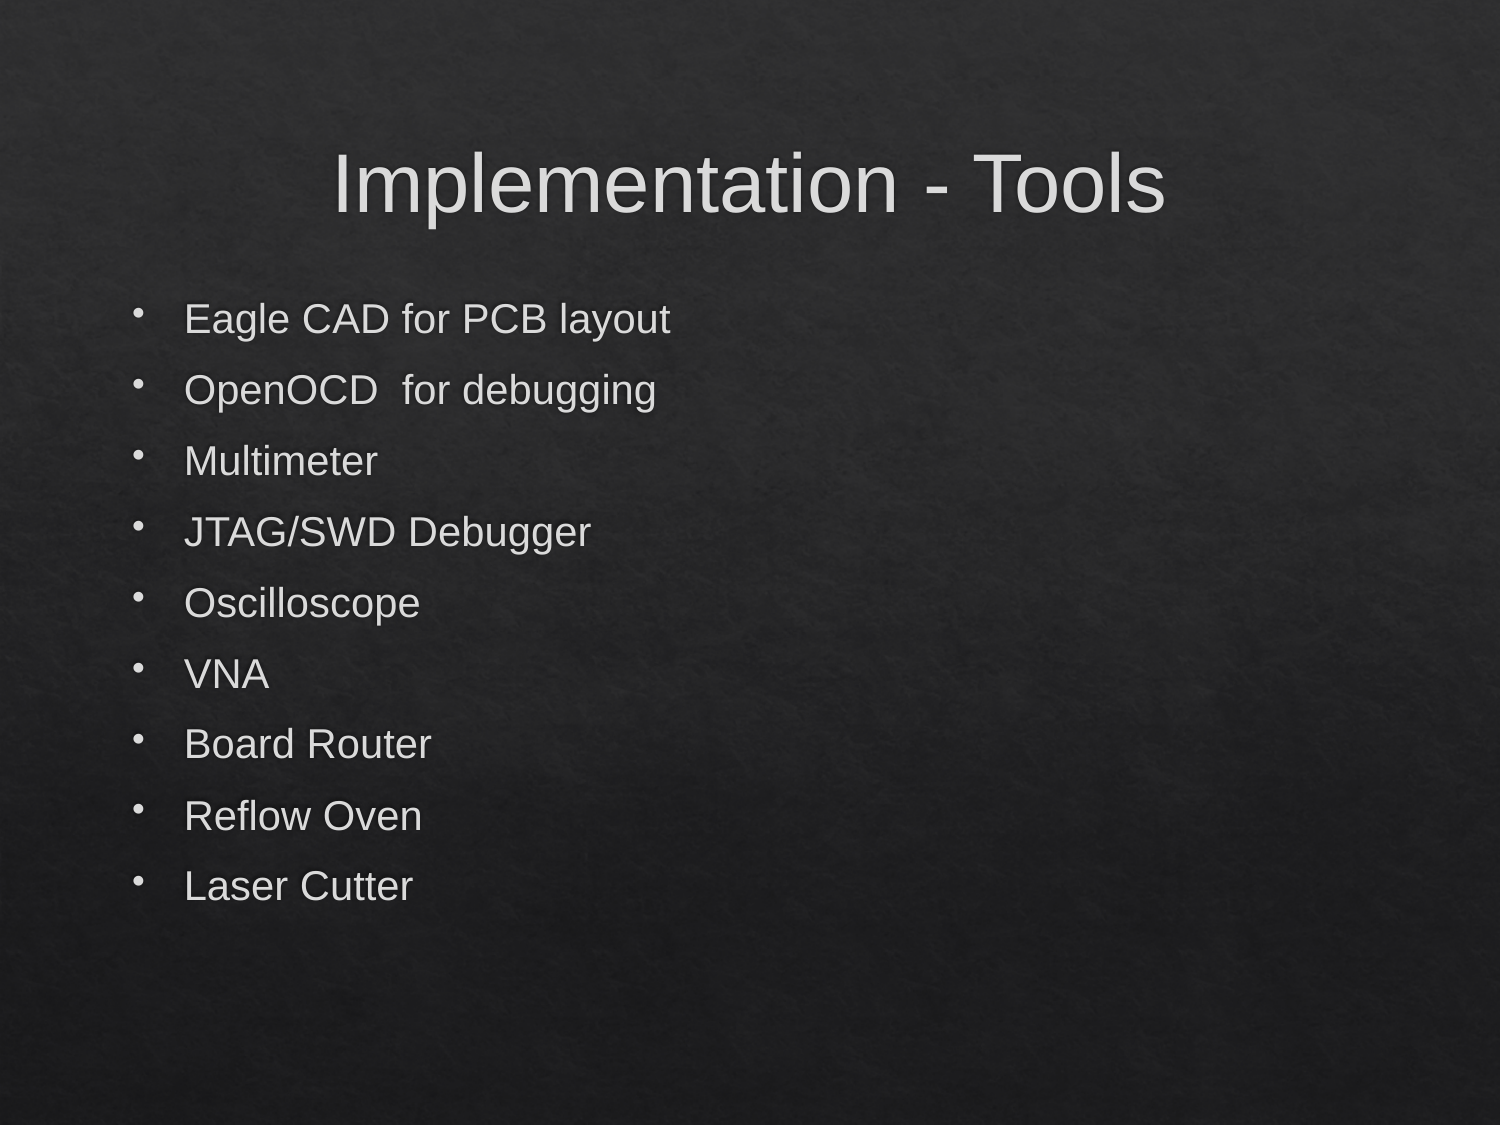

# Implementation - Tools
Eagle CAD for PCB layout
OpenOCD  for debugging
Multimeter
JTAG/SWD Debugger
Oscilloscope
VNA
Board Router
Reflow Oven
Laser Cutter